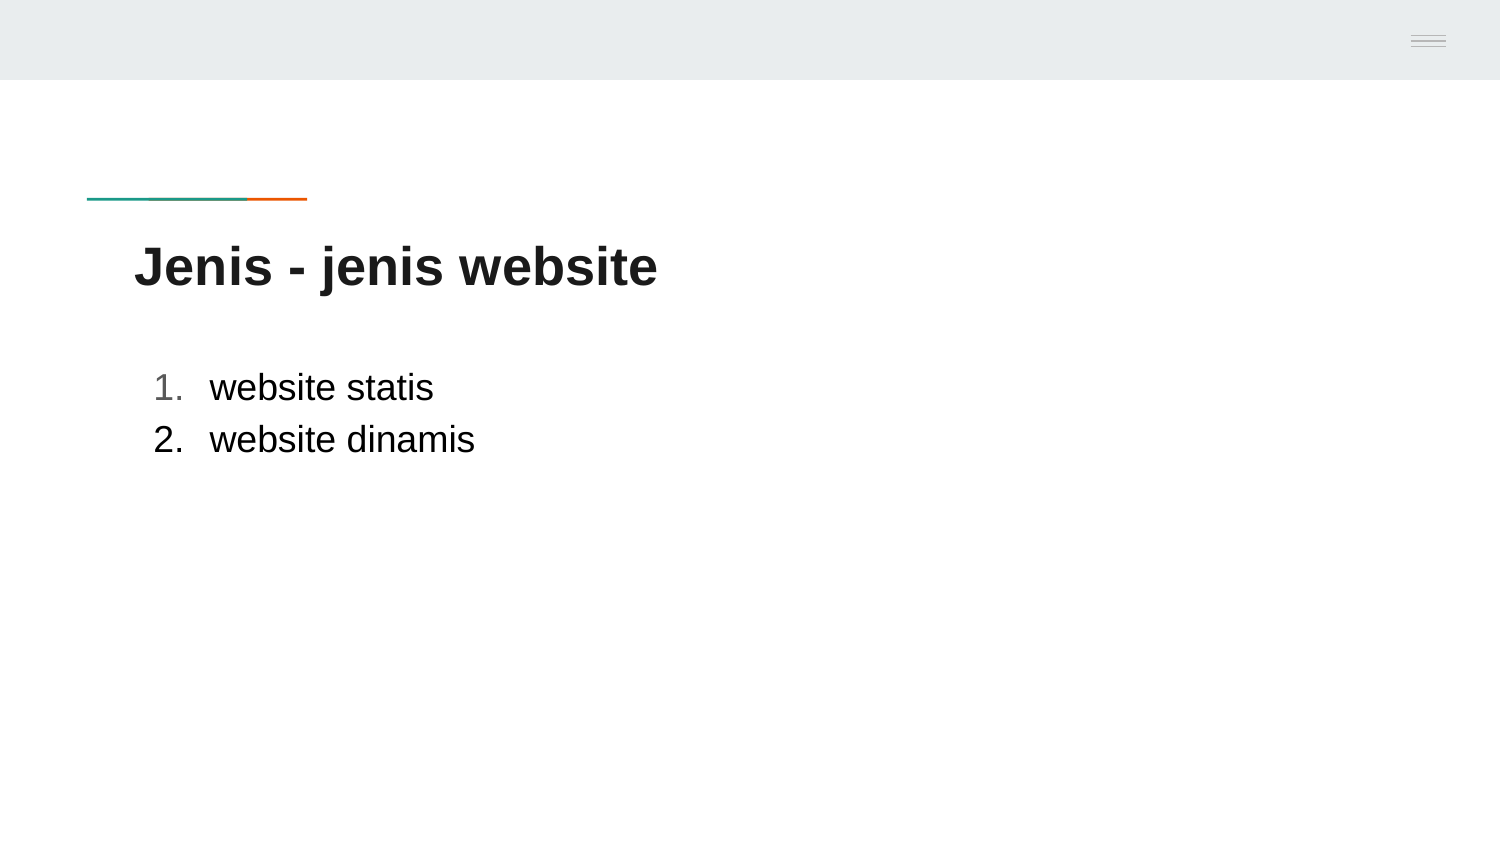

# Jenis - jenis website
website statis
website dinamis